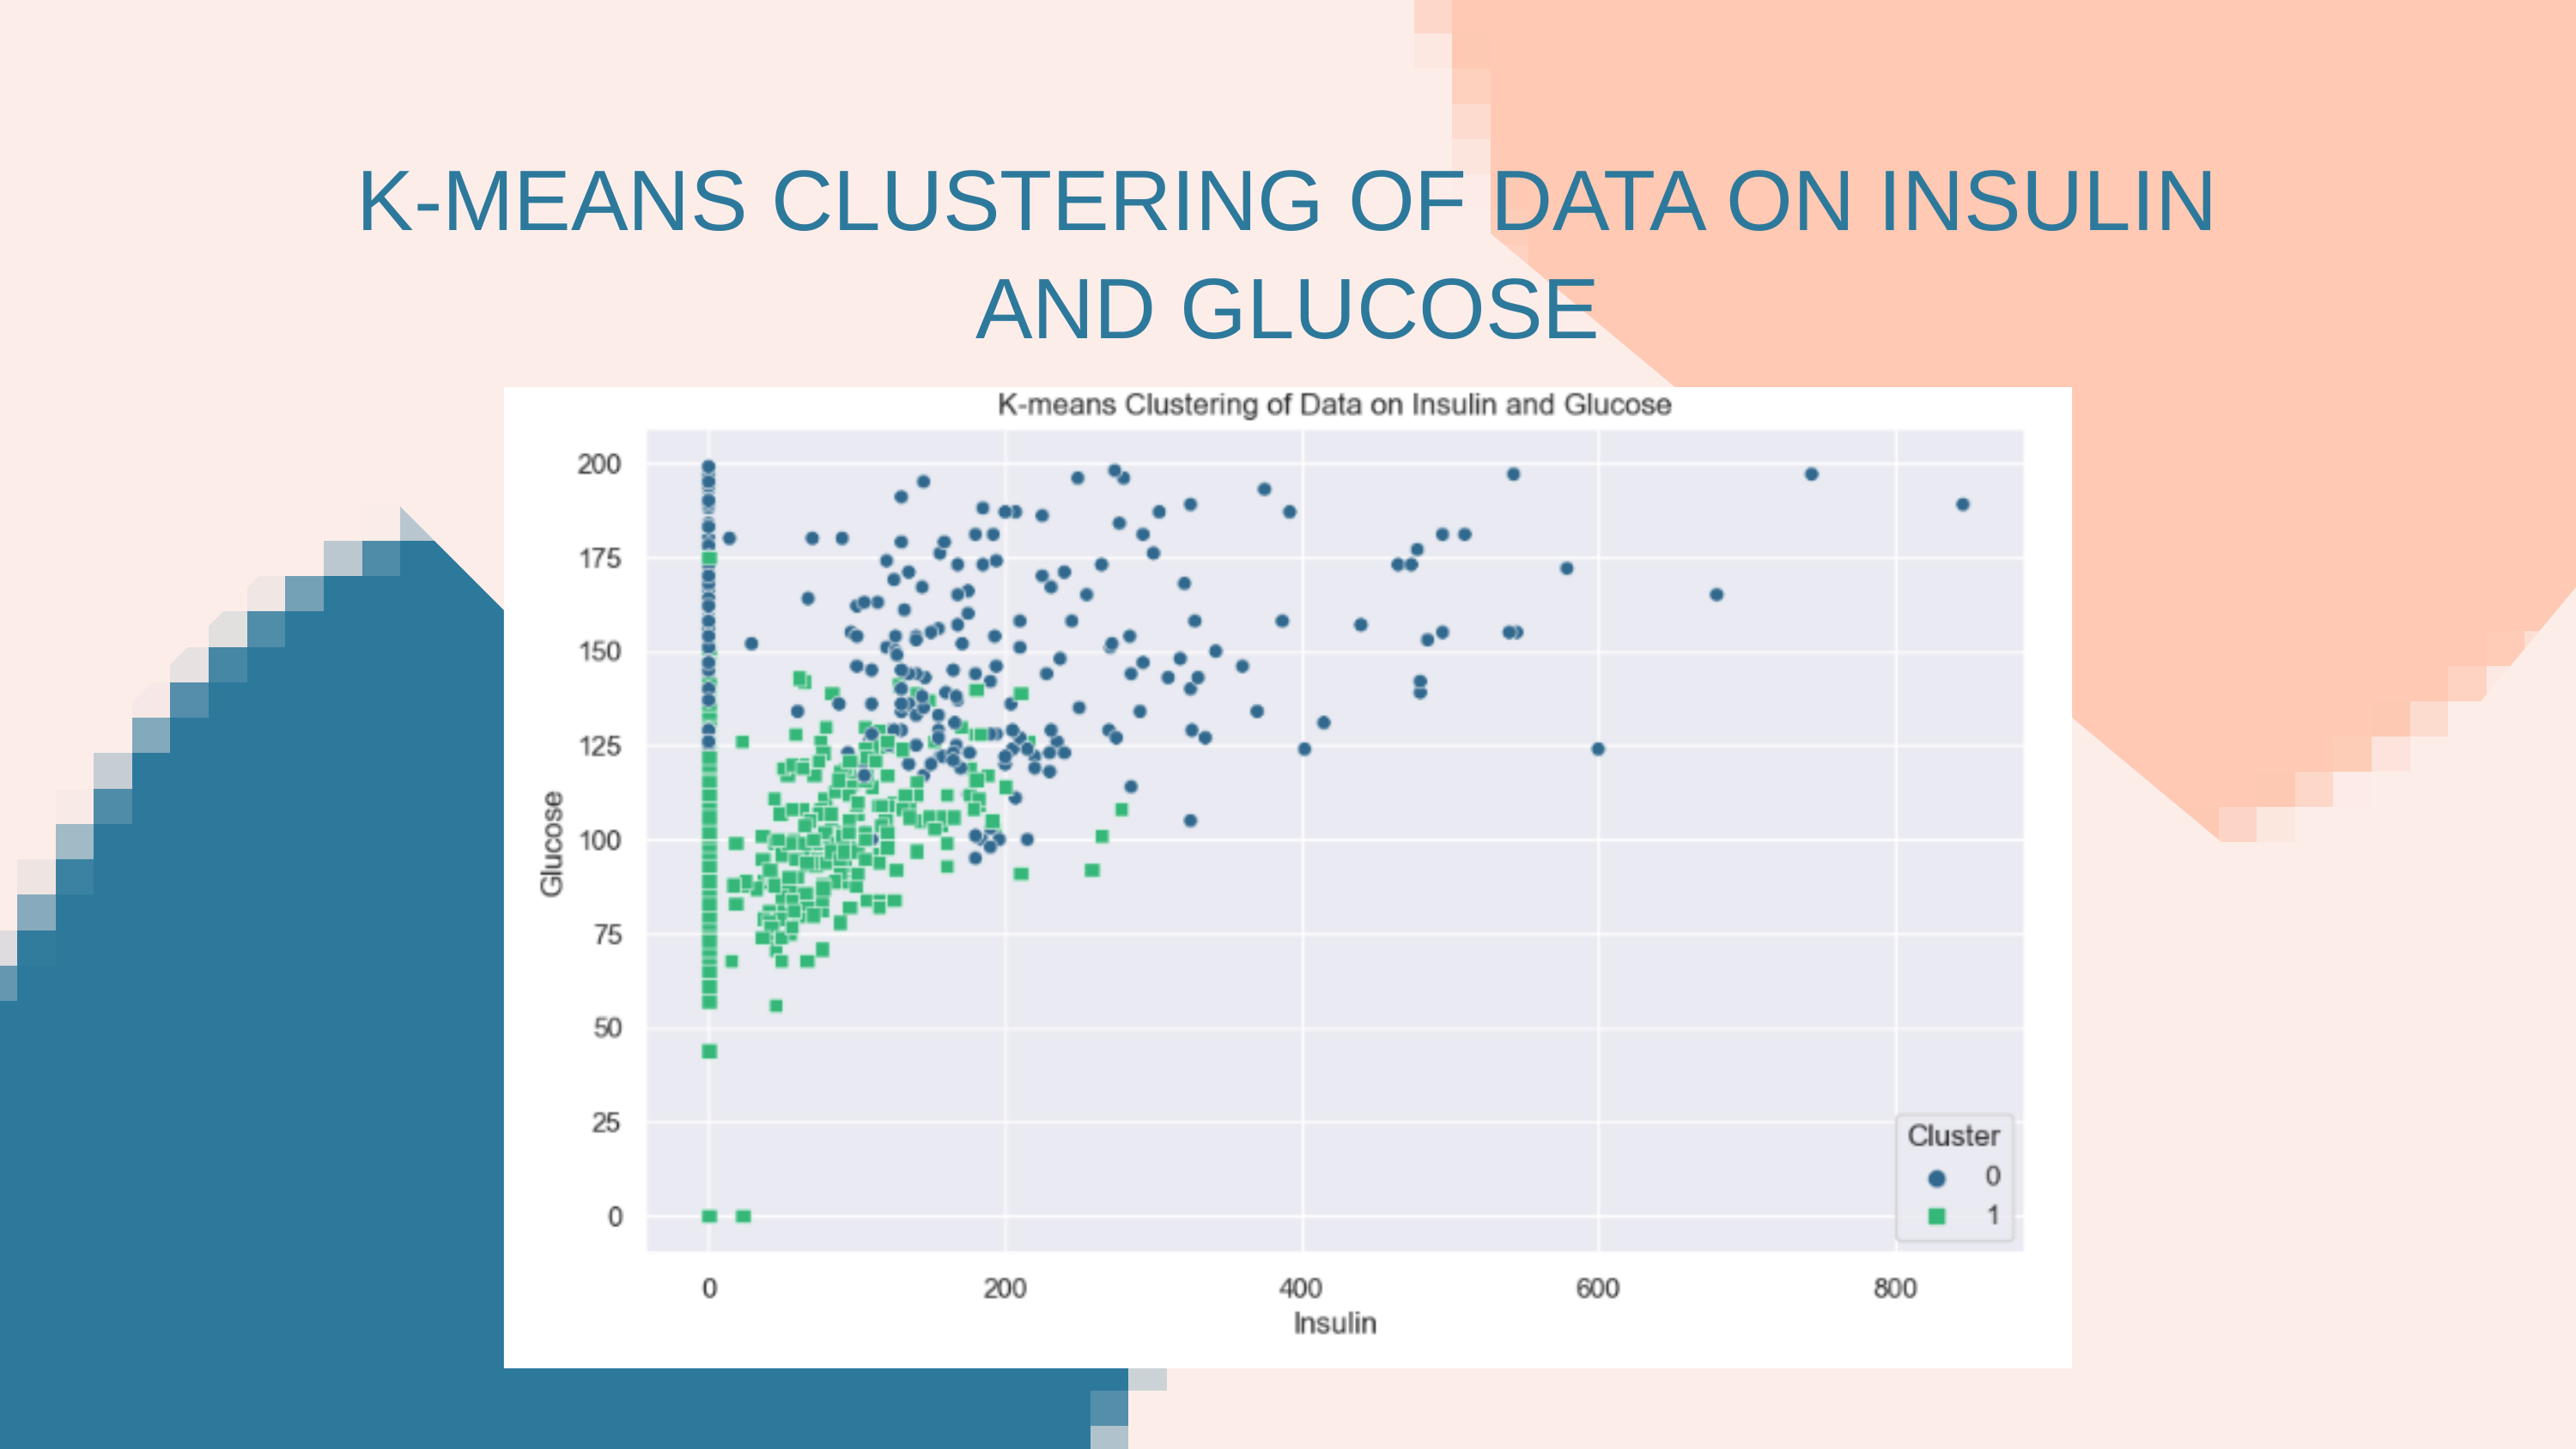

K-MEANS CLUSTERING OF DATA ON INSULIN AND GLUCOSE